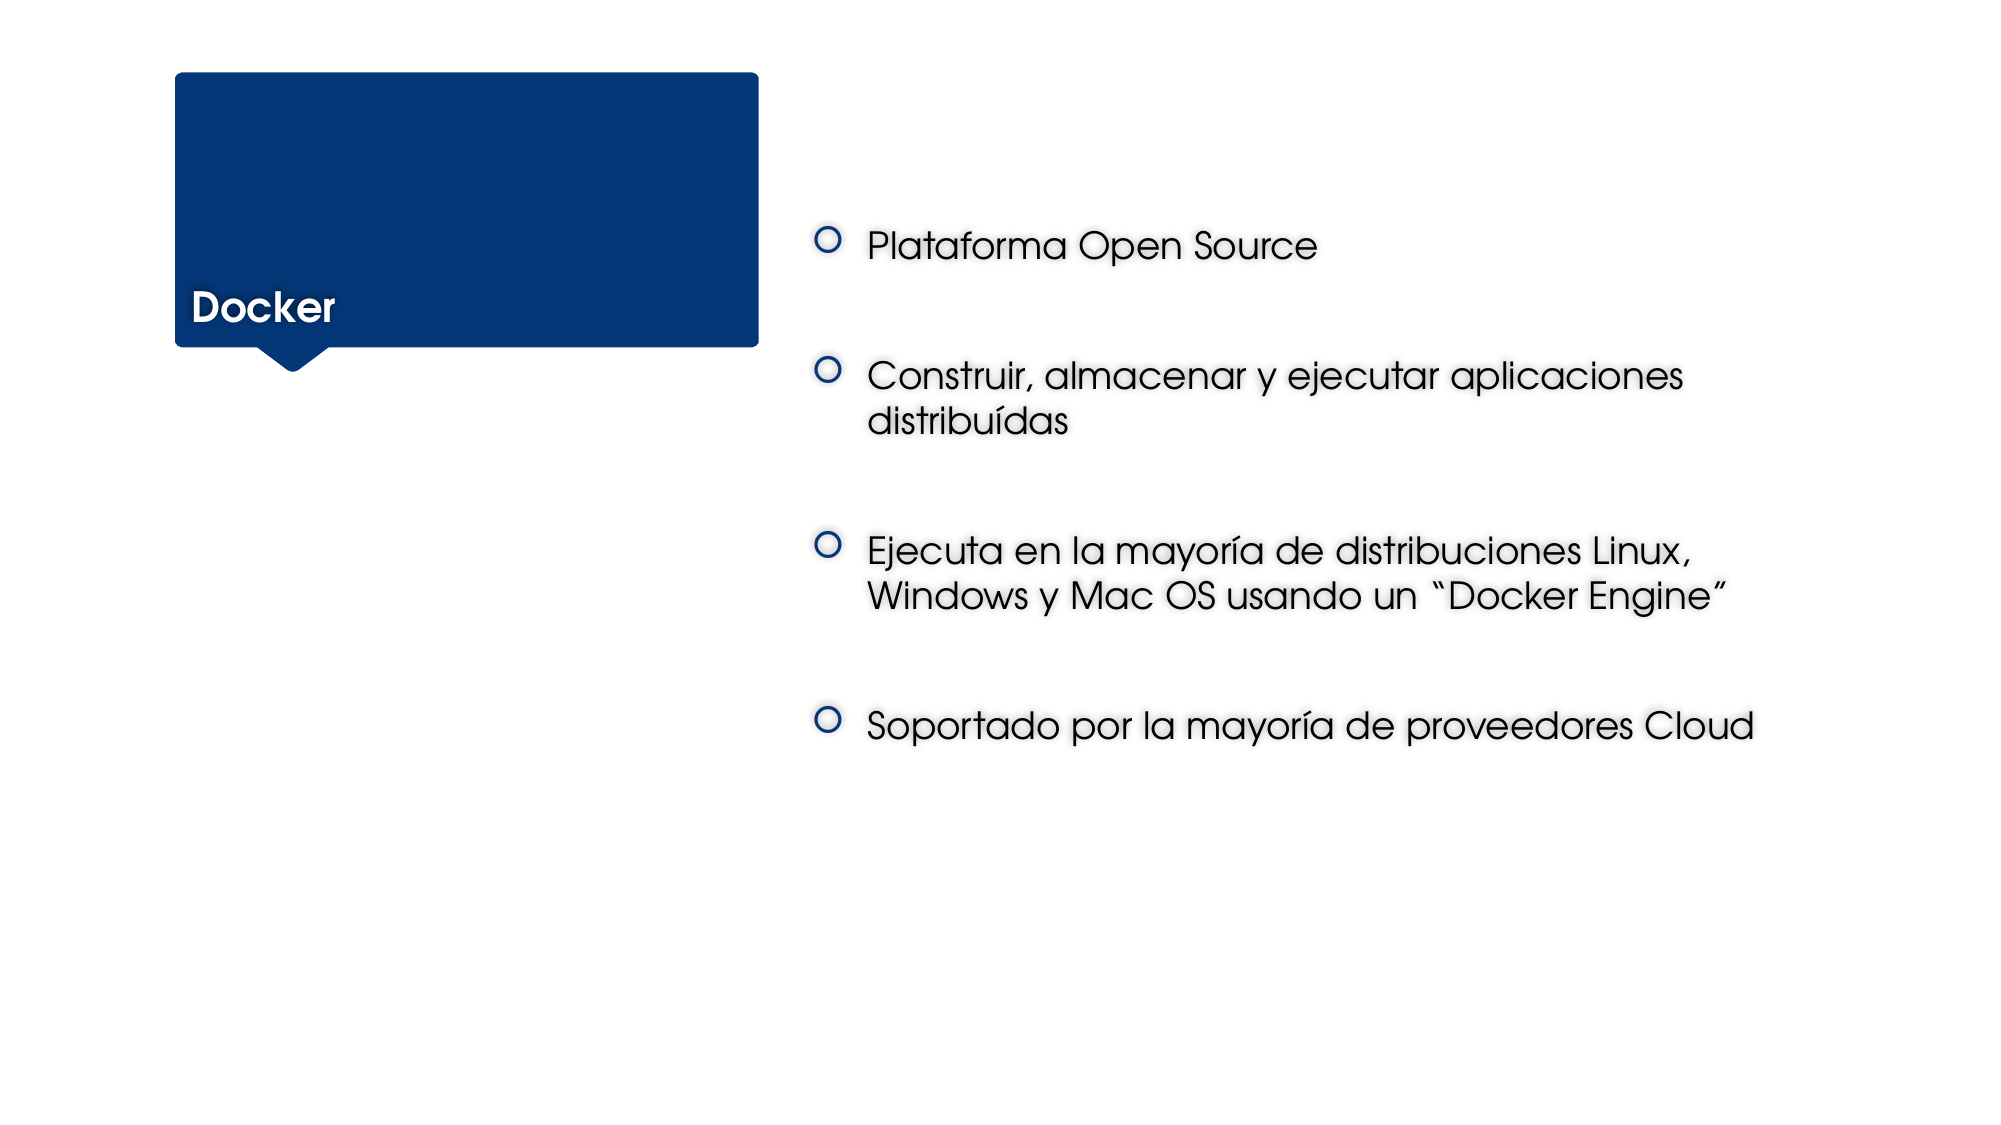

# Docker
Plataforma Open Source

Construir, almacenar y ejecutar aplicaciones distribuídas

Ejecuta en la mayoría de distribuciones Linux, Windows y Mac OS usando un “Docker Engine”

Soportado por la mayoría de proveedores Cloud